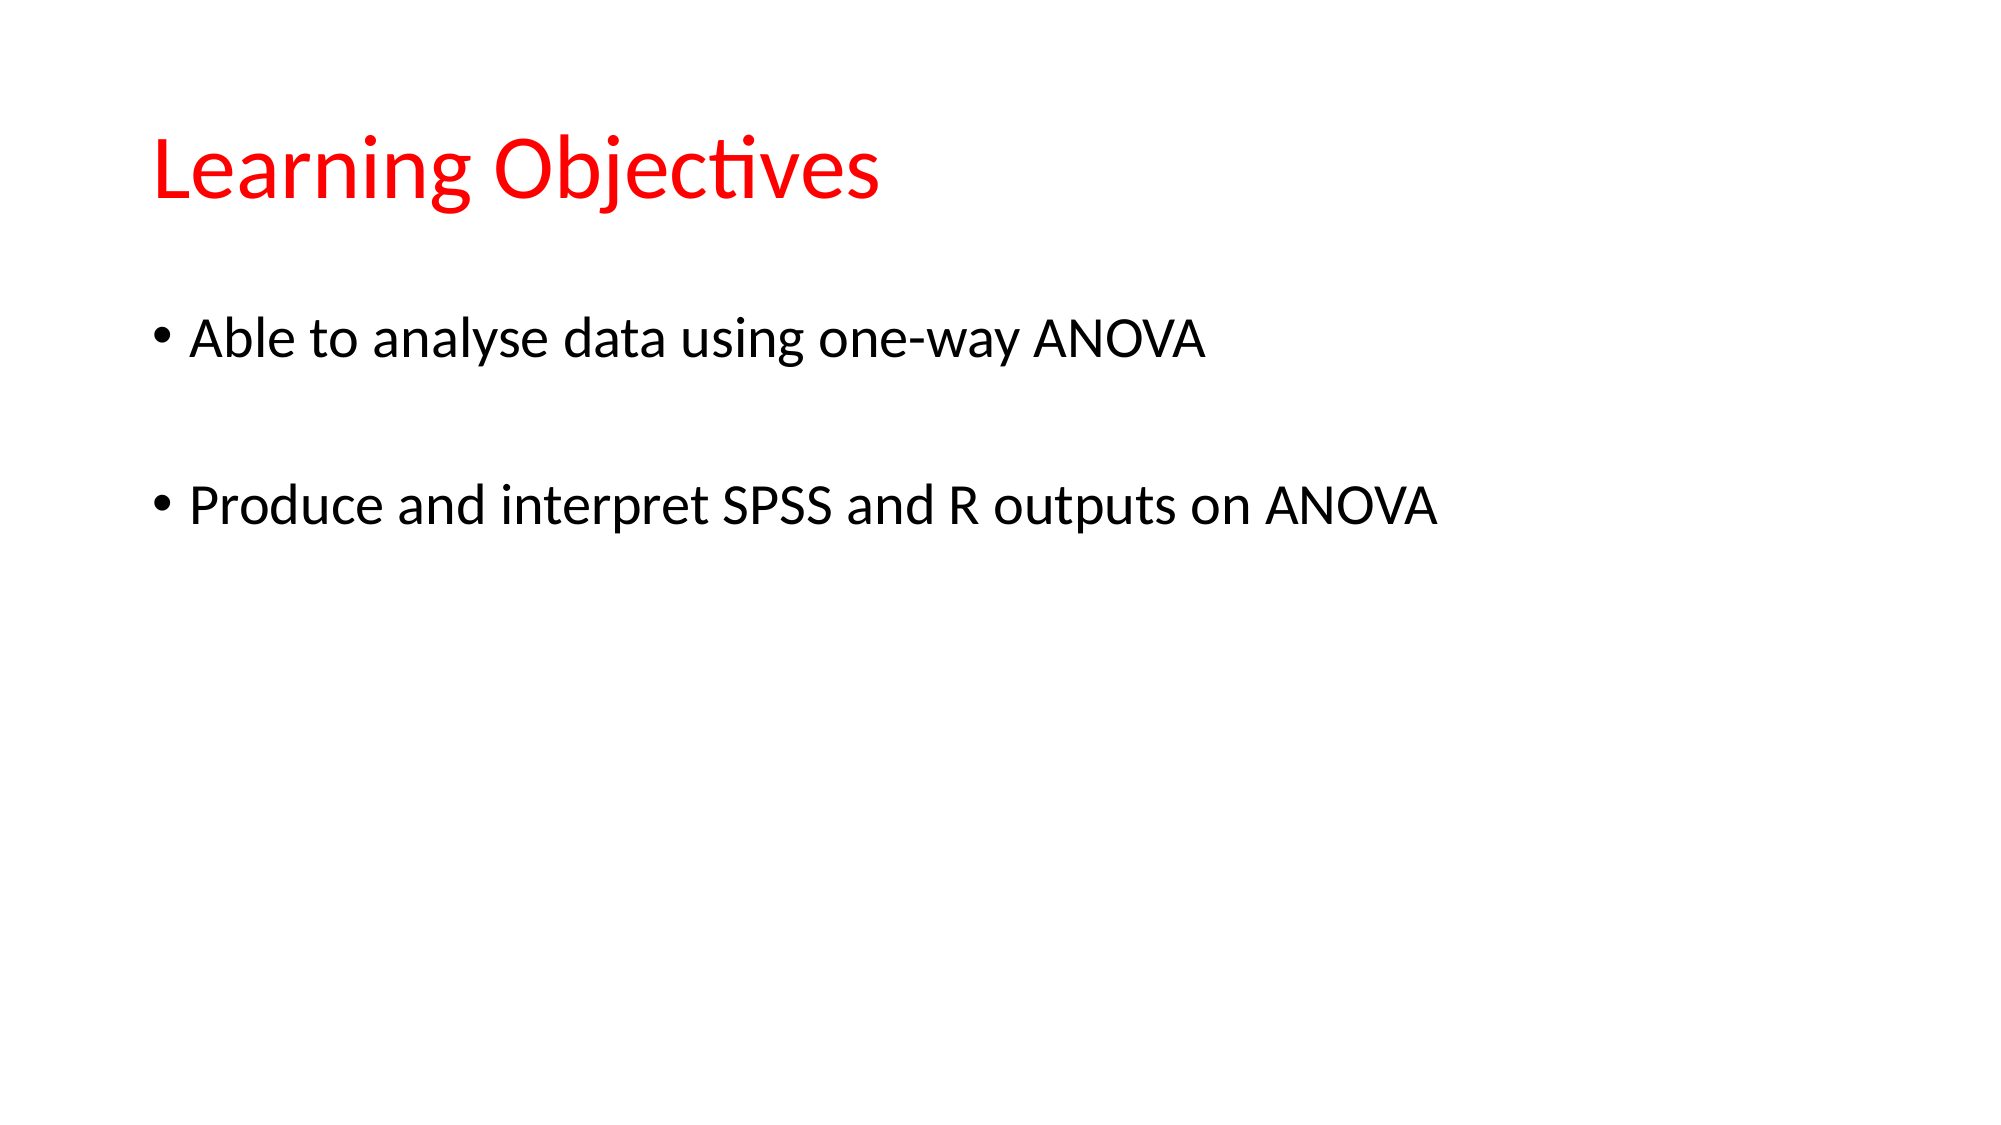

# Learning Objectives
Able to analyse data using one-way ANOVA

Produce and interpret SPSS and R outputs on ANOVA